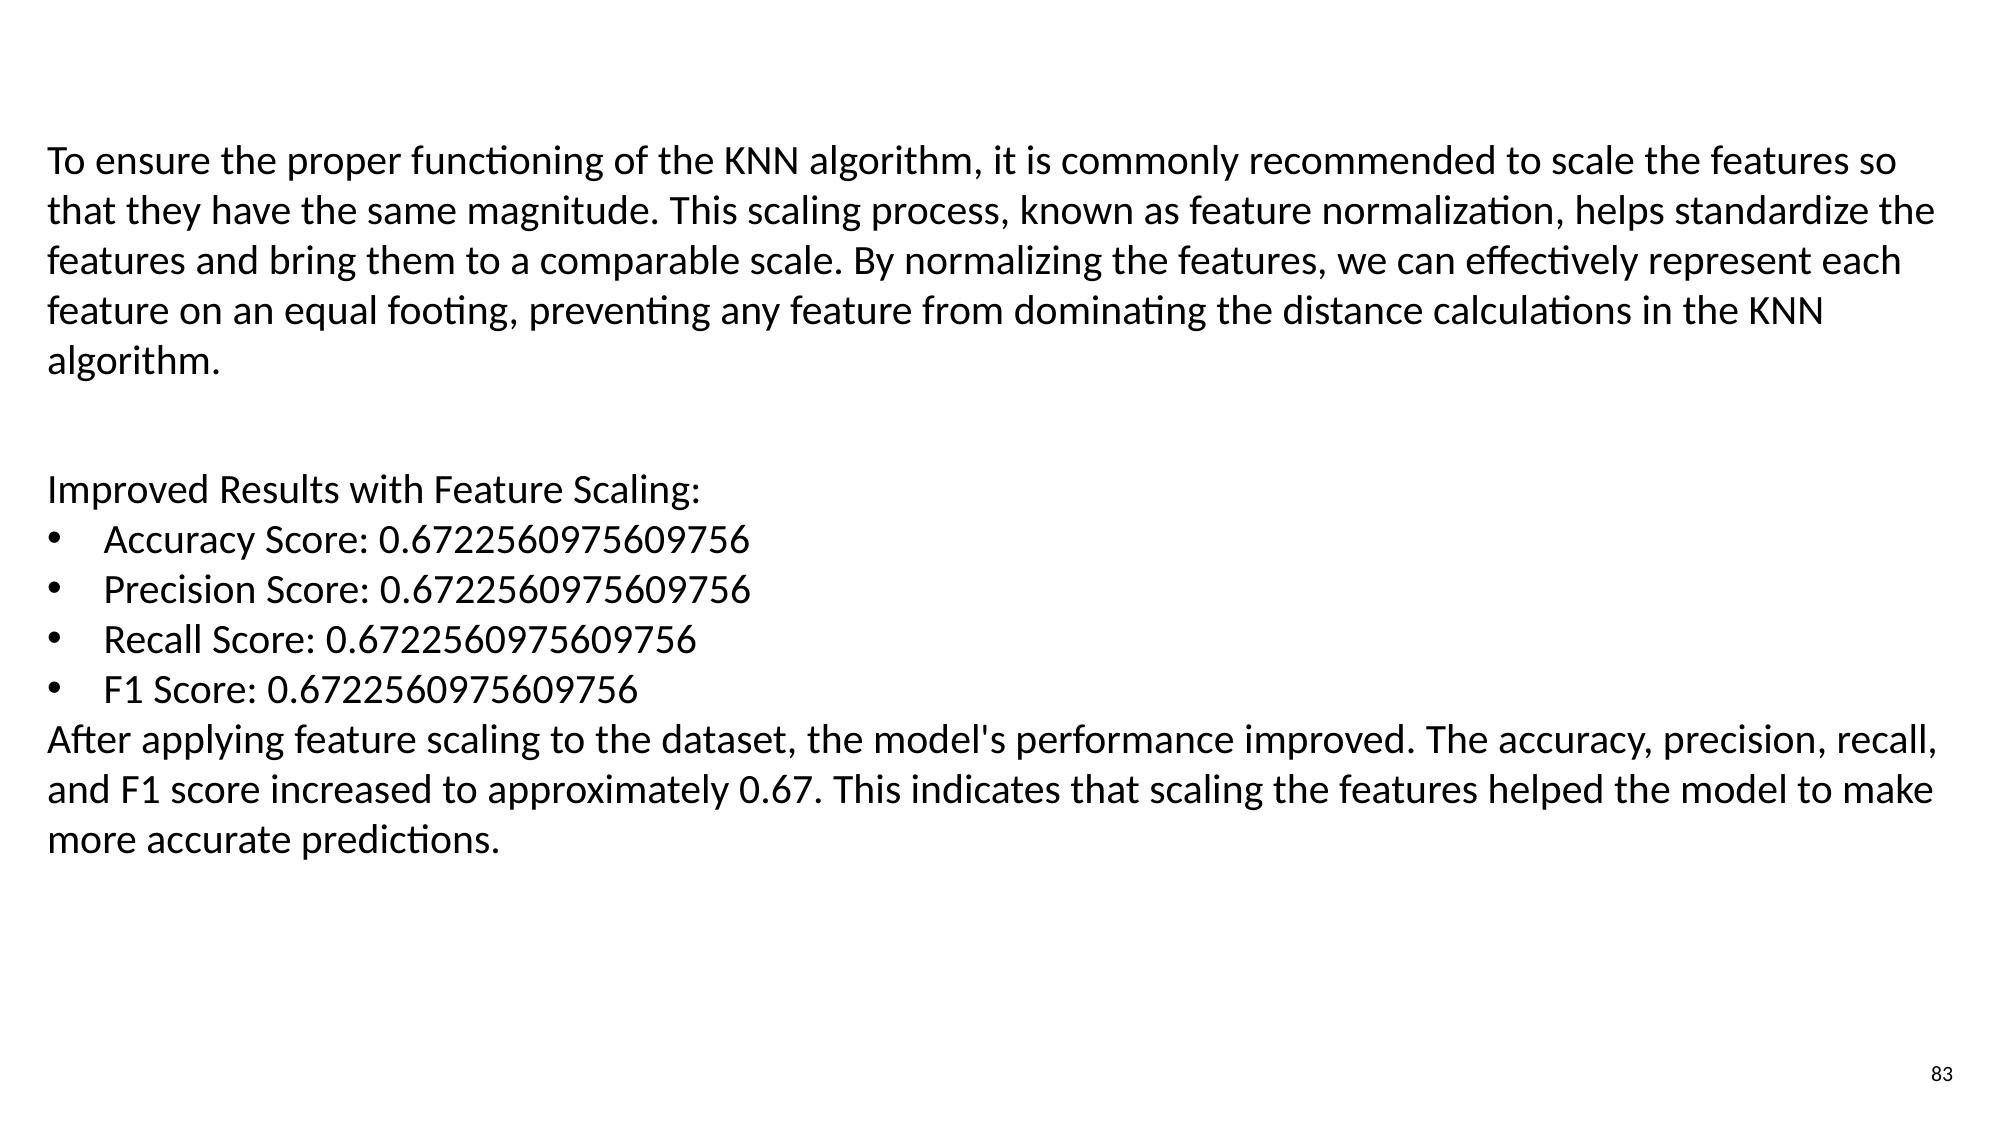

To ensure the proper functioning of the KNN algorithm, it is commonly recommended to scale the features so that they have the same magnitude. This scaling process, known as feature normalization, helps standardize the features and bring them to a comparable scale. By normalizing the features, we can effectively represent each feature on an equal footing, preventing any feature from dominating the distance calculations in the KNN algorithm.
Improved Results with Feature Scaling:
Accuracy Score: 0.6722560975609756
Precision Score: 0.6722560975609756
Recall Score: 0.6722560975609756
F1 Score: 0.6722560975609756
After applying feature scaling to the dataset, the model's performance improved. The accuracy, precision, recall, and F1 score increased to approximately 0.67. This indicates that scaling the features helped the model to make more accurate predictions.
83